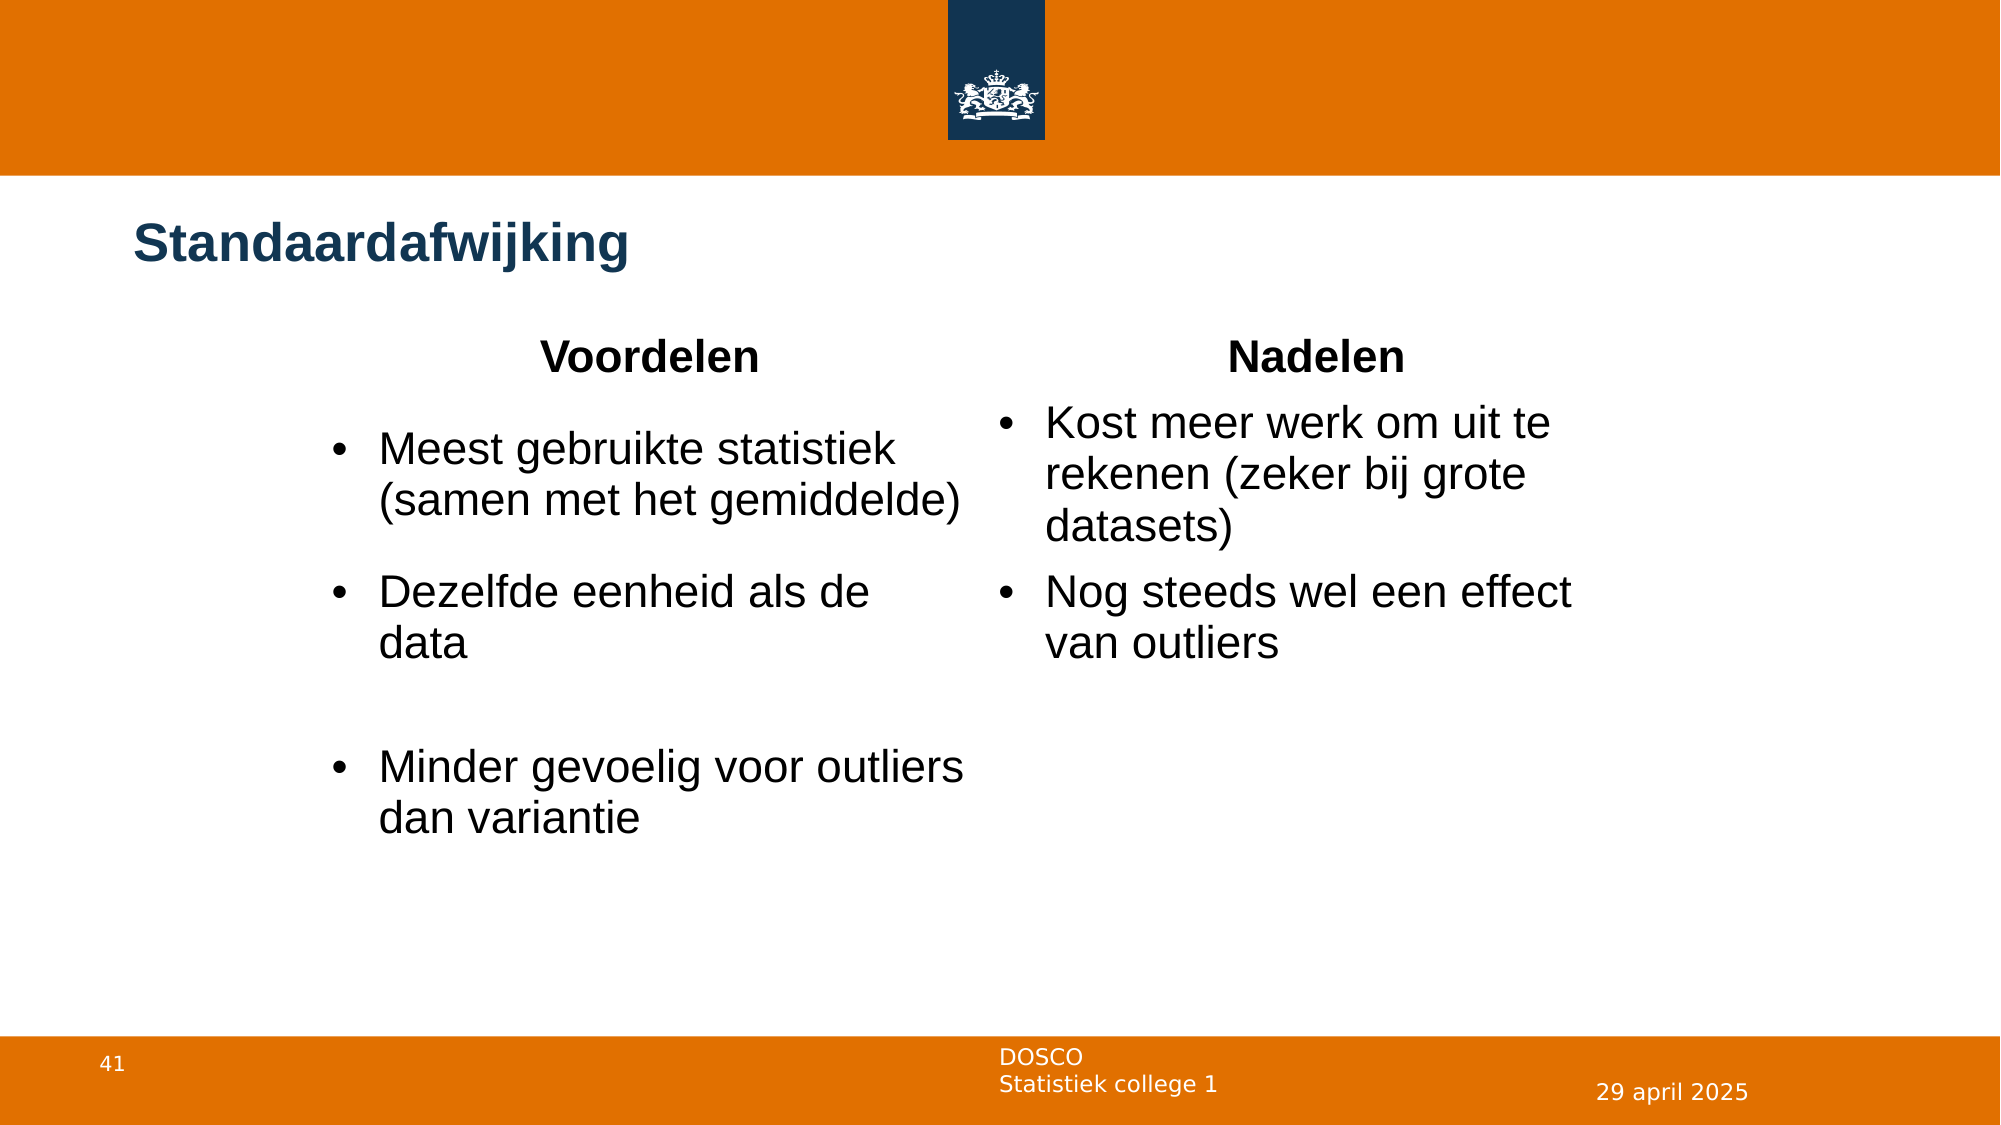

# Standaardafwijking

| Voordelen | Nadelen |
| --- | --- |
| Meest gebruikte statistiek (samen met het gemiddelde) | Kost meer werk om uit te rekenen (zeker bij grote datasets) |
| Dezelfde eenheid als de data | Nog steeds wel een effect van outliers |
| Minder gevoelig voor outliers dan variantie |  |
29 april 2025